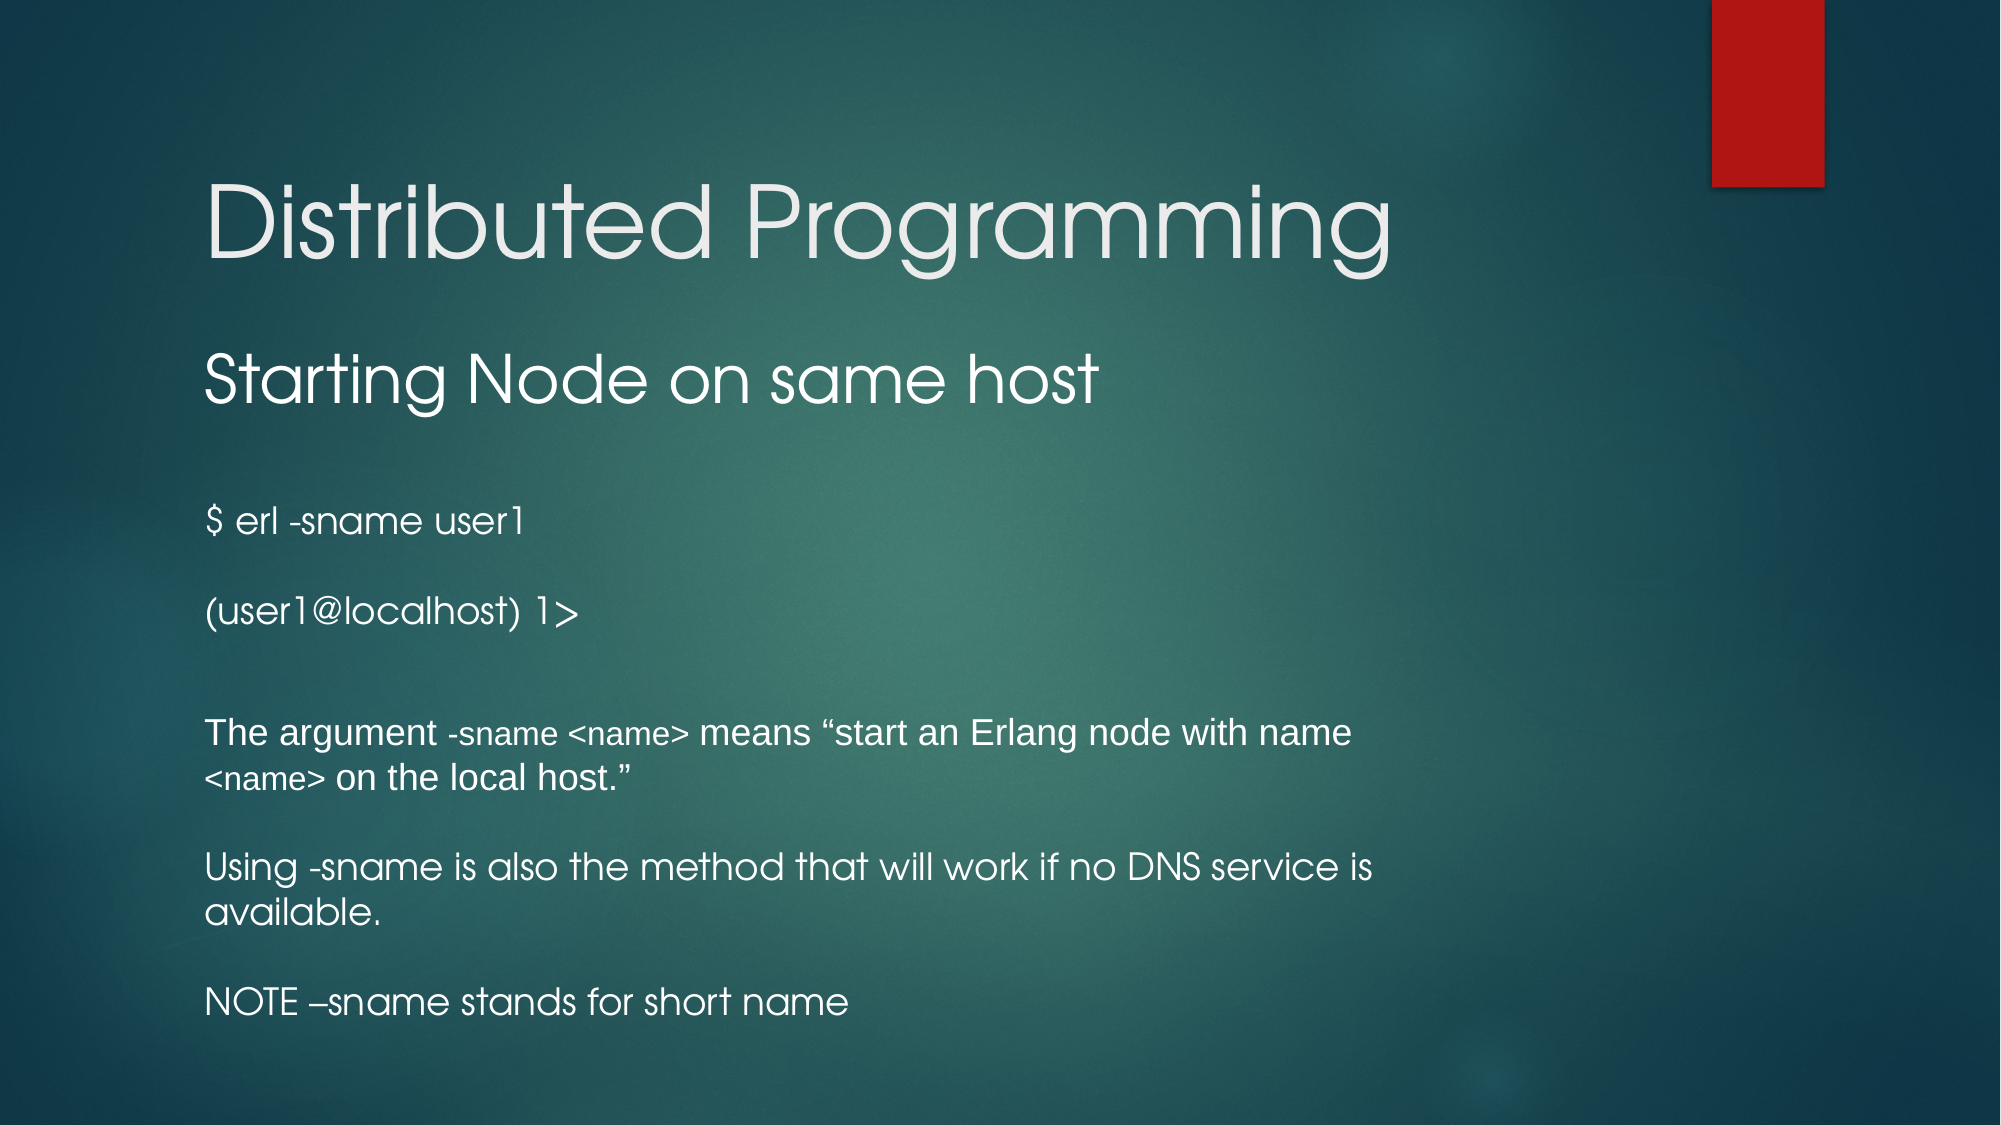

# Distributed Programming
Starting Node on same host

$ erl -sname user1

(user1@localhost) 1>
The argument -sname <name> means “start an Erlang node with name
<name> on the local host.”

Using -sname is also the method that will work if no DNS service is available.

NOTE –sname stands for short name